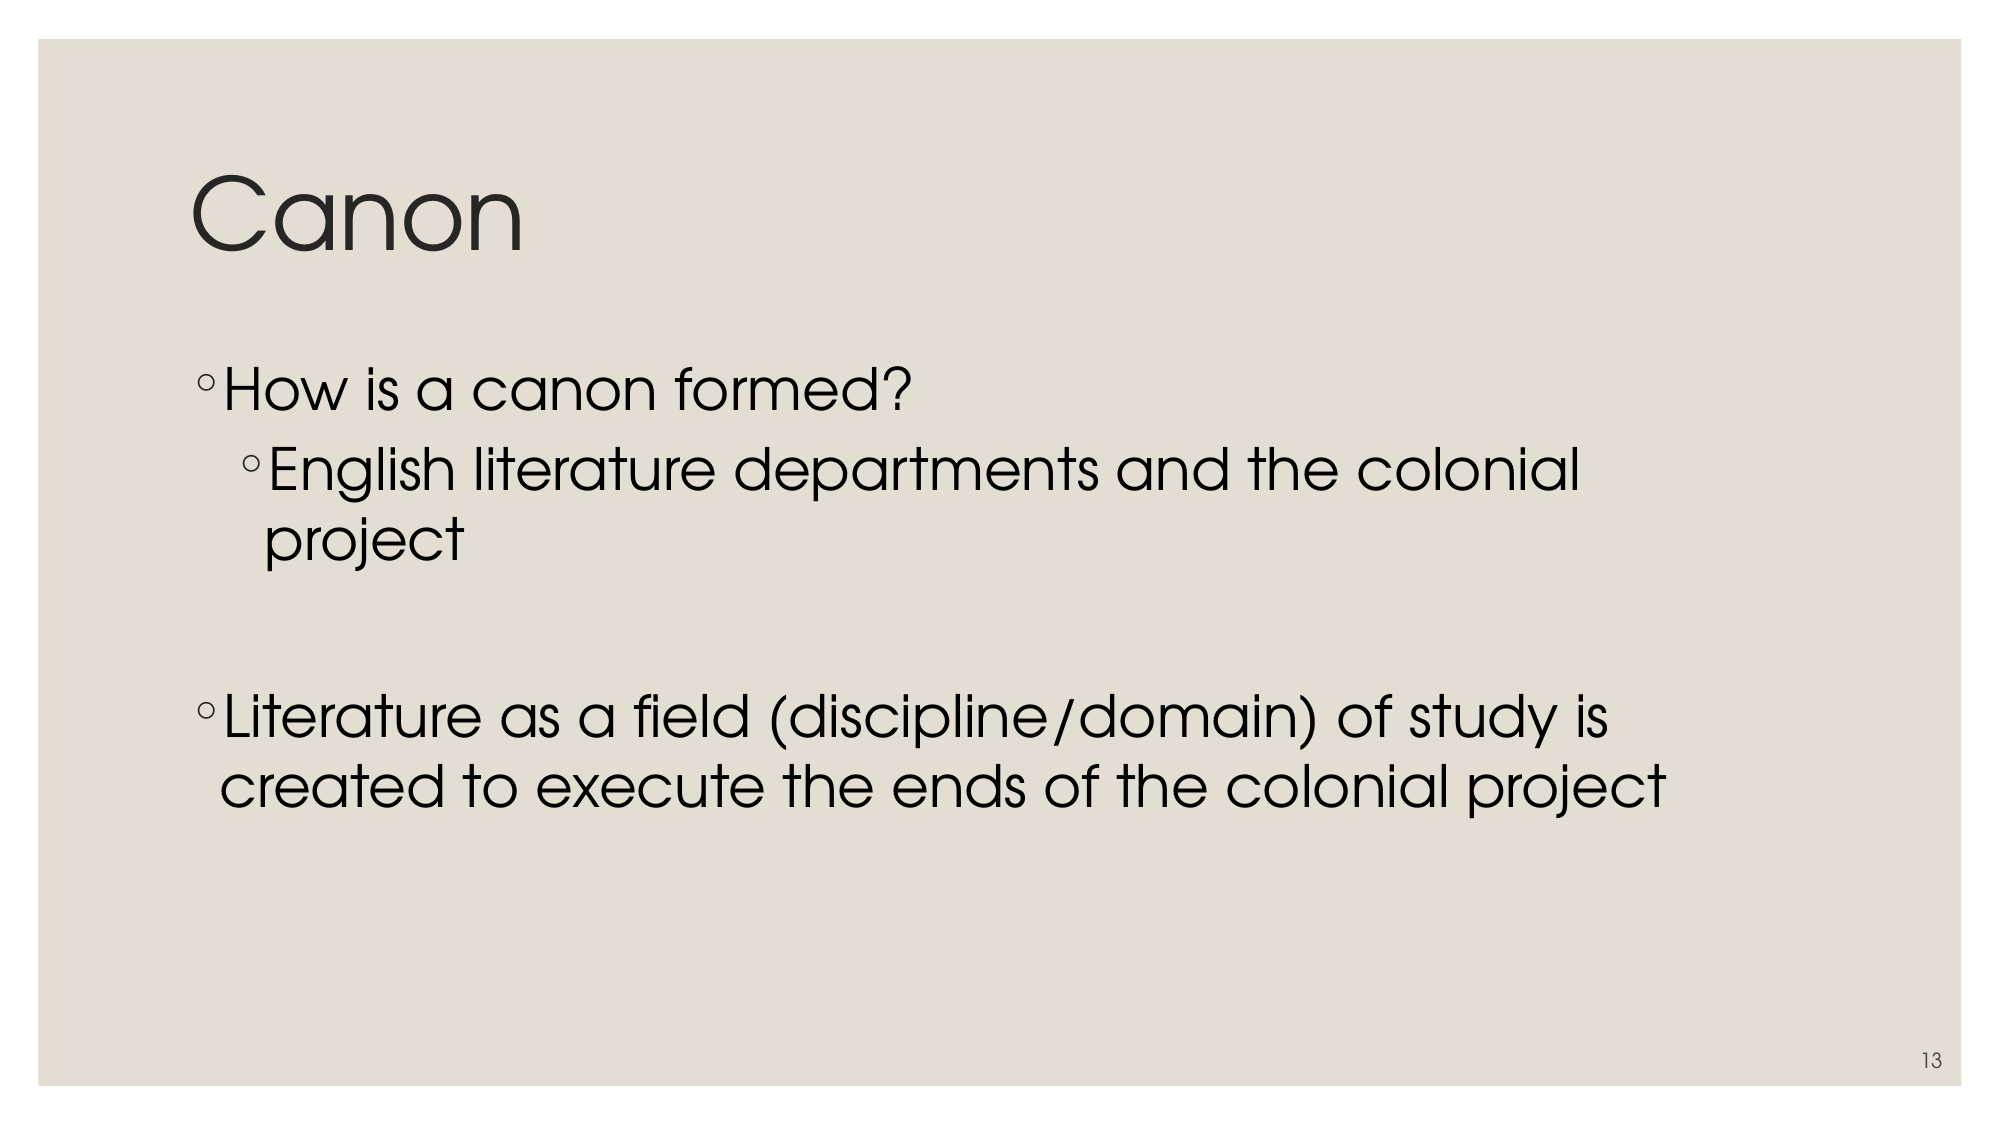

# Canon
How is a canon formed?
English literature departments and the colonial project

Literature as a field (discipline/domain) of study is created to execute the ends of the colonial project

13